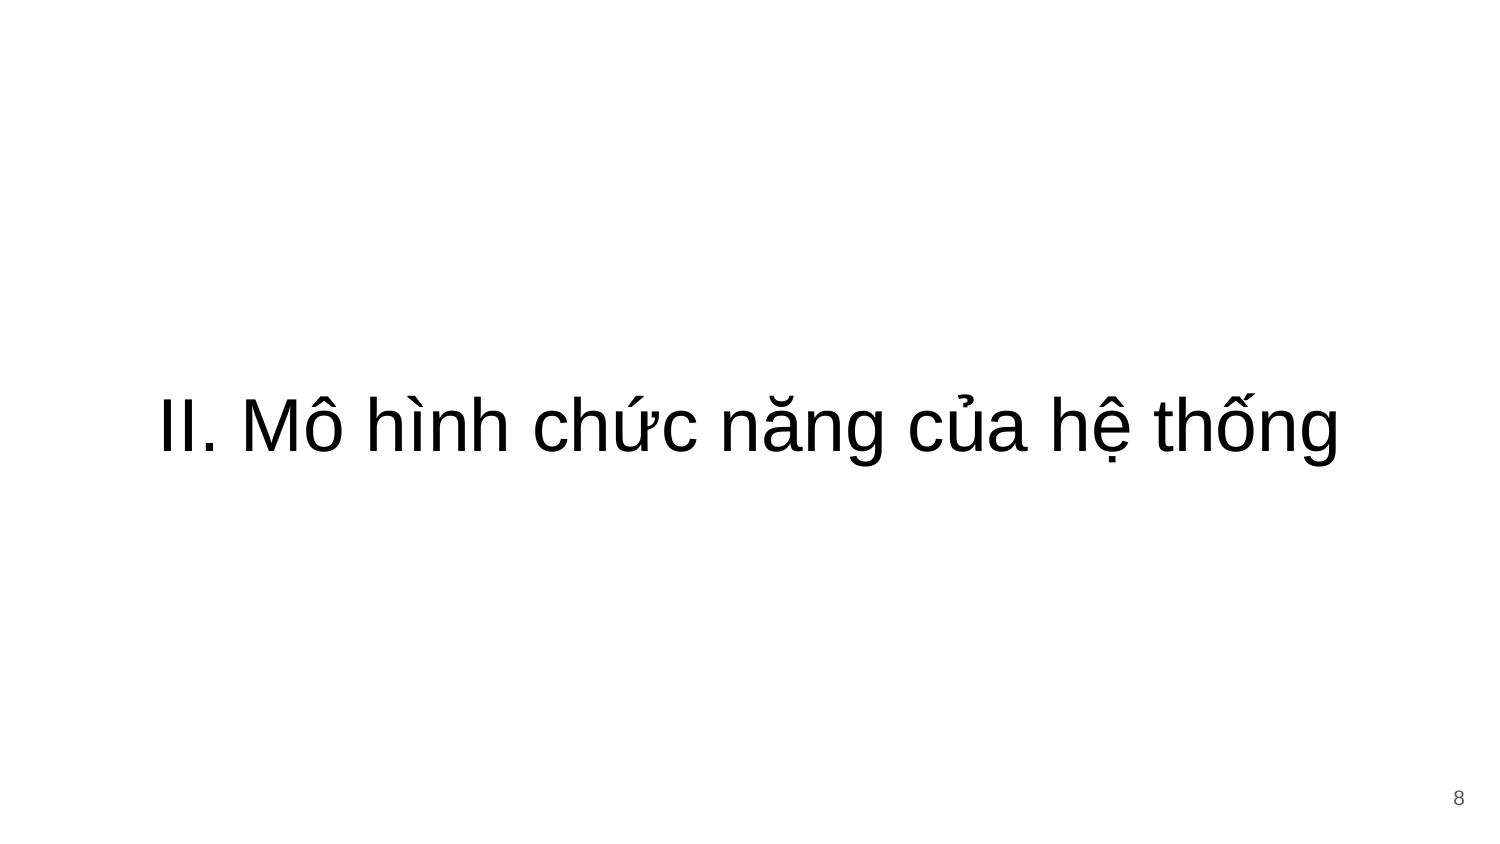

# II. Mô hình chức năng của hệ thống
8